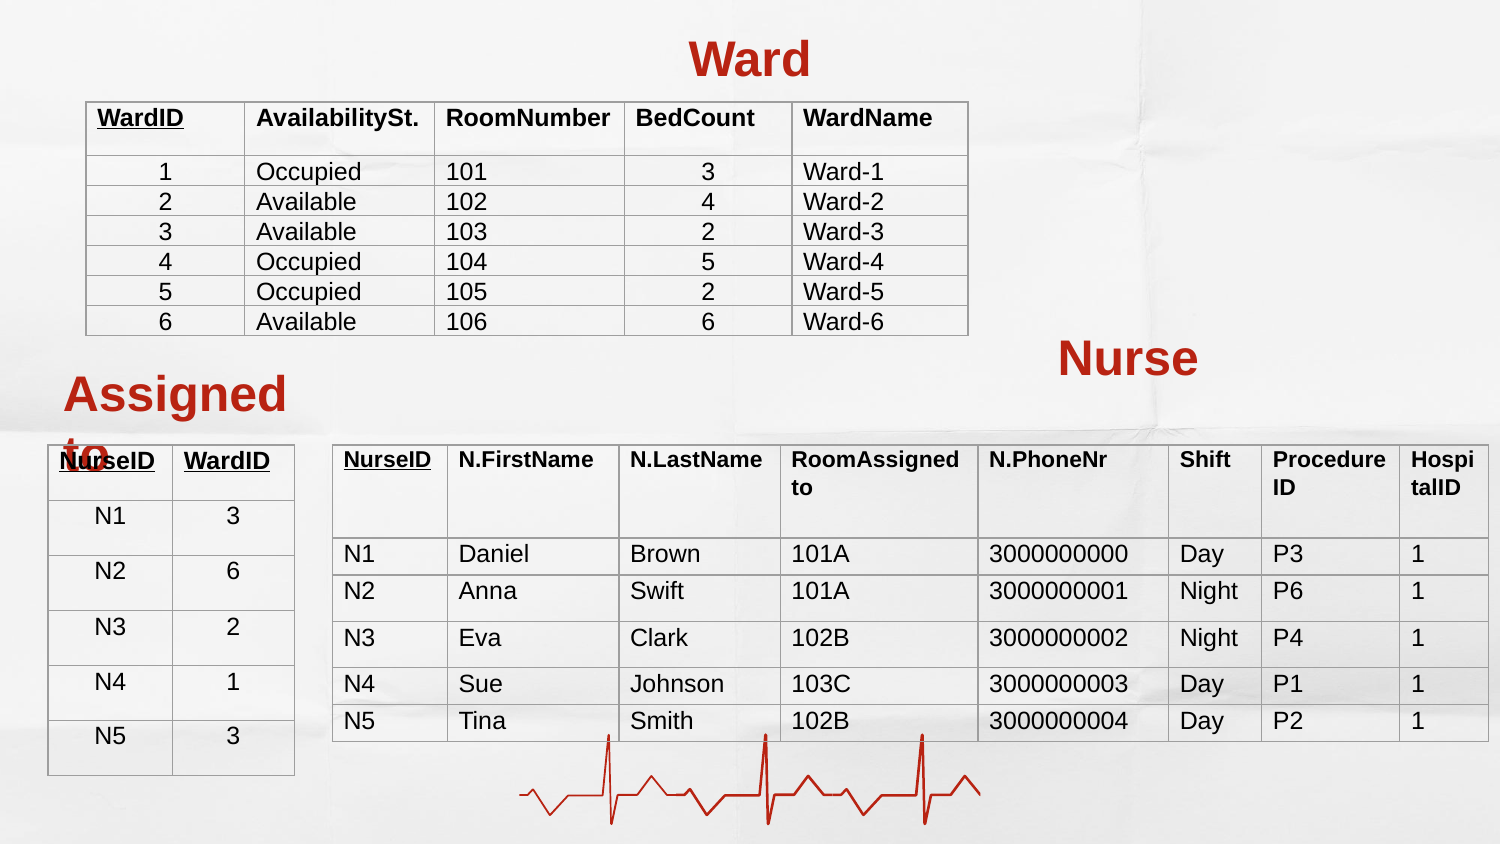

# Ward
| WardID | AvailabilitySt. | RoomNumber | BedCount | WardName |
| --- | --- | --- | --- | --- |
| 1 | Occupied | 101 | 3 | Ward-1 |
| 2 | Available | 102 | 4 | Ward-2 |
| 3 | Available | 103 | 2 | Ward-3 |
| 4 | Occupied | 104 | 5 | Ward-4 |
| 5 | Occupied | 105 | 2 | Ward-5 |
| 6 | Available | 106 | 6 | Ward-6 |

Nurse
Assigned to
| NurseID | WardID |
| --- | --- |
| N1 | 3 |
| N2 | 6 |
| N3 | 2 |
| N4 | 1 |
| N5 | 3 |
| NurseID | N.FirstName | N.LastName | RoomAssignedto | N.PhoneNr | Shift | ProcedureID | HospitalID |
| --- | --- | --- | --- | --- | --- | --- | --- |
| N1 | Daniel | Brown | 101A | 3000000000 | Day | P3 | 1 |
| N2 | Anna | Swift | 101A | 3000000001 | Night | P6 | 1 |
| N3 | Eva | Clark | 102B | 3000000002 | Night | P4 | 1 |
| N4 | Sue | Johnson | 103C | 3000000003 | Day | P1 | 1 |
| N5 | Tina | Smith | 102B | 3000000004 | Day | P2 | 1 |